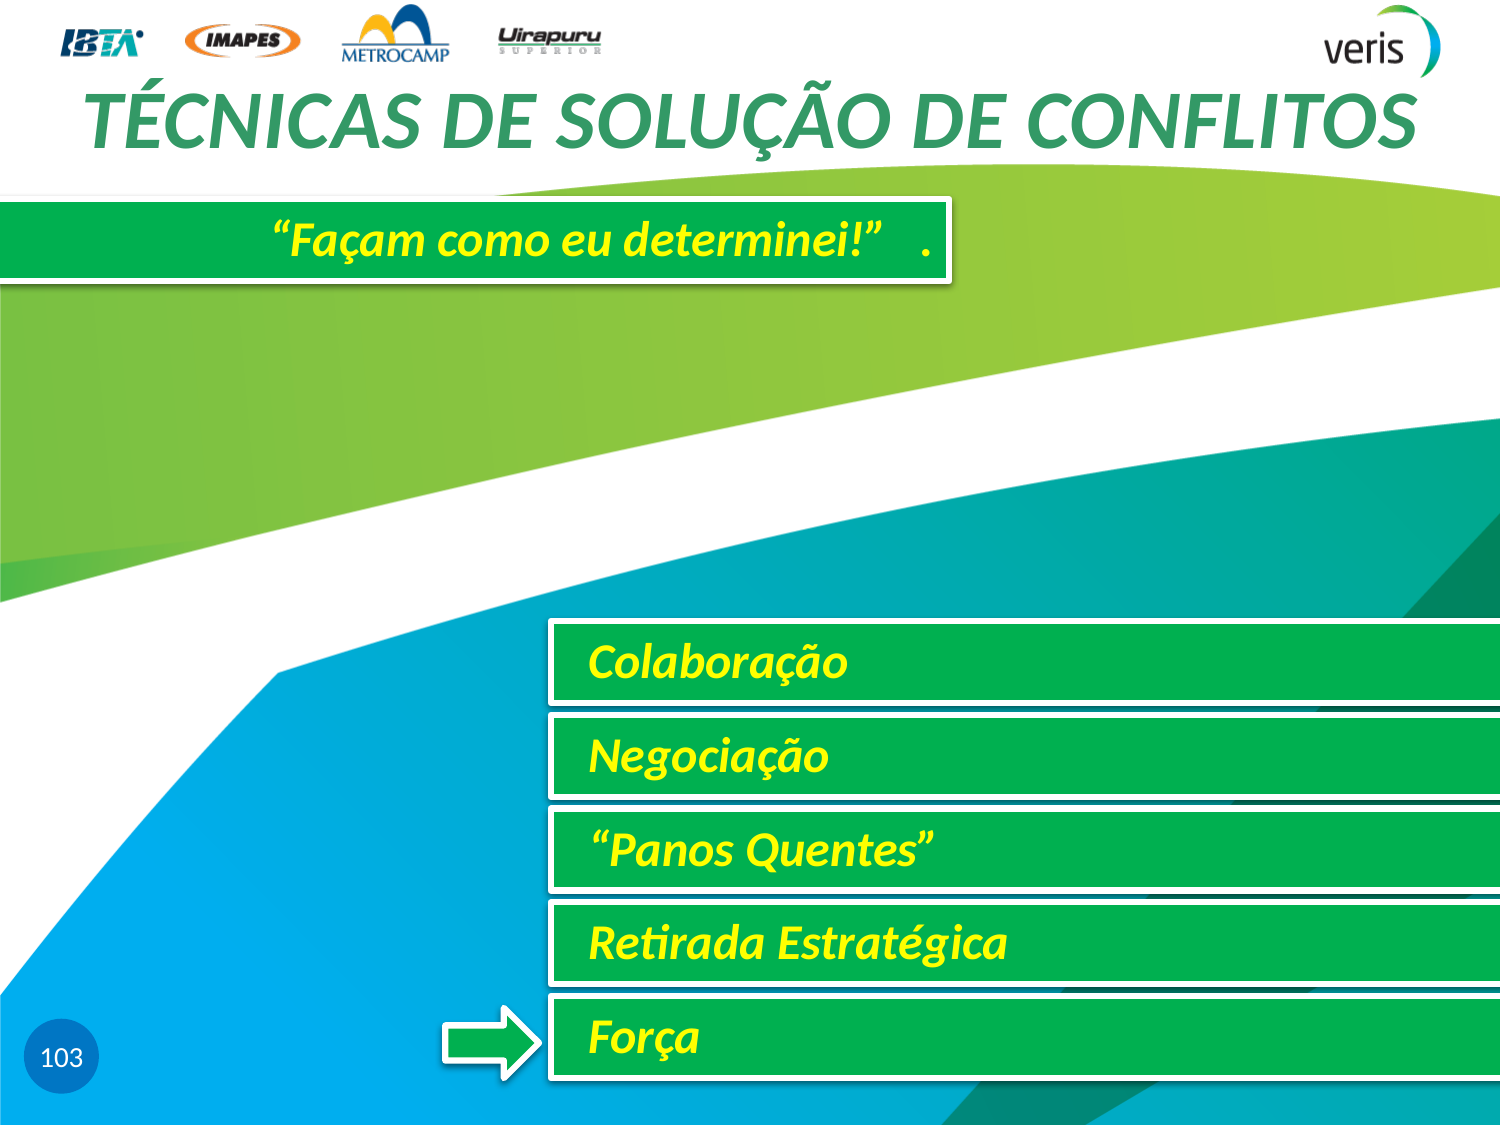

# TÉCNICAS DE SOLUÇÃO DE CONFLITOS
“Façam como eu determinei!”   .
  Colaboração
  Negociação
  “Panos Quentes”
  Retirada Estratégica
  Força

103